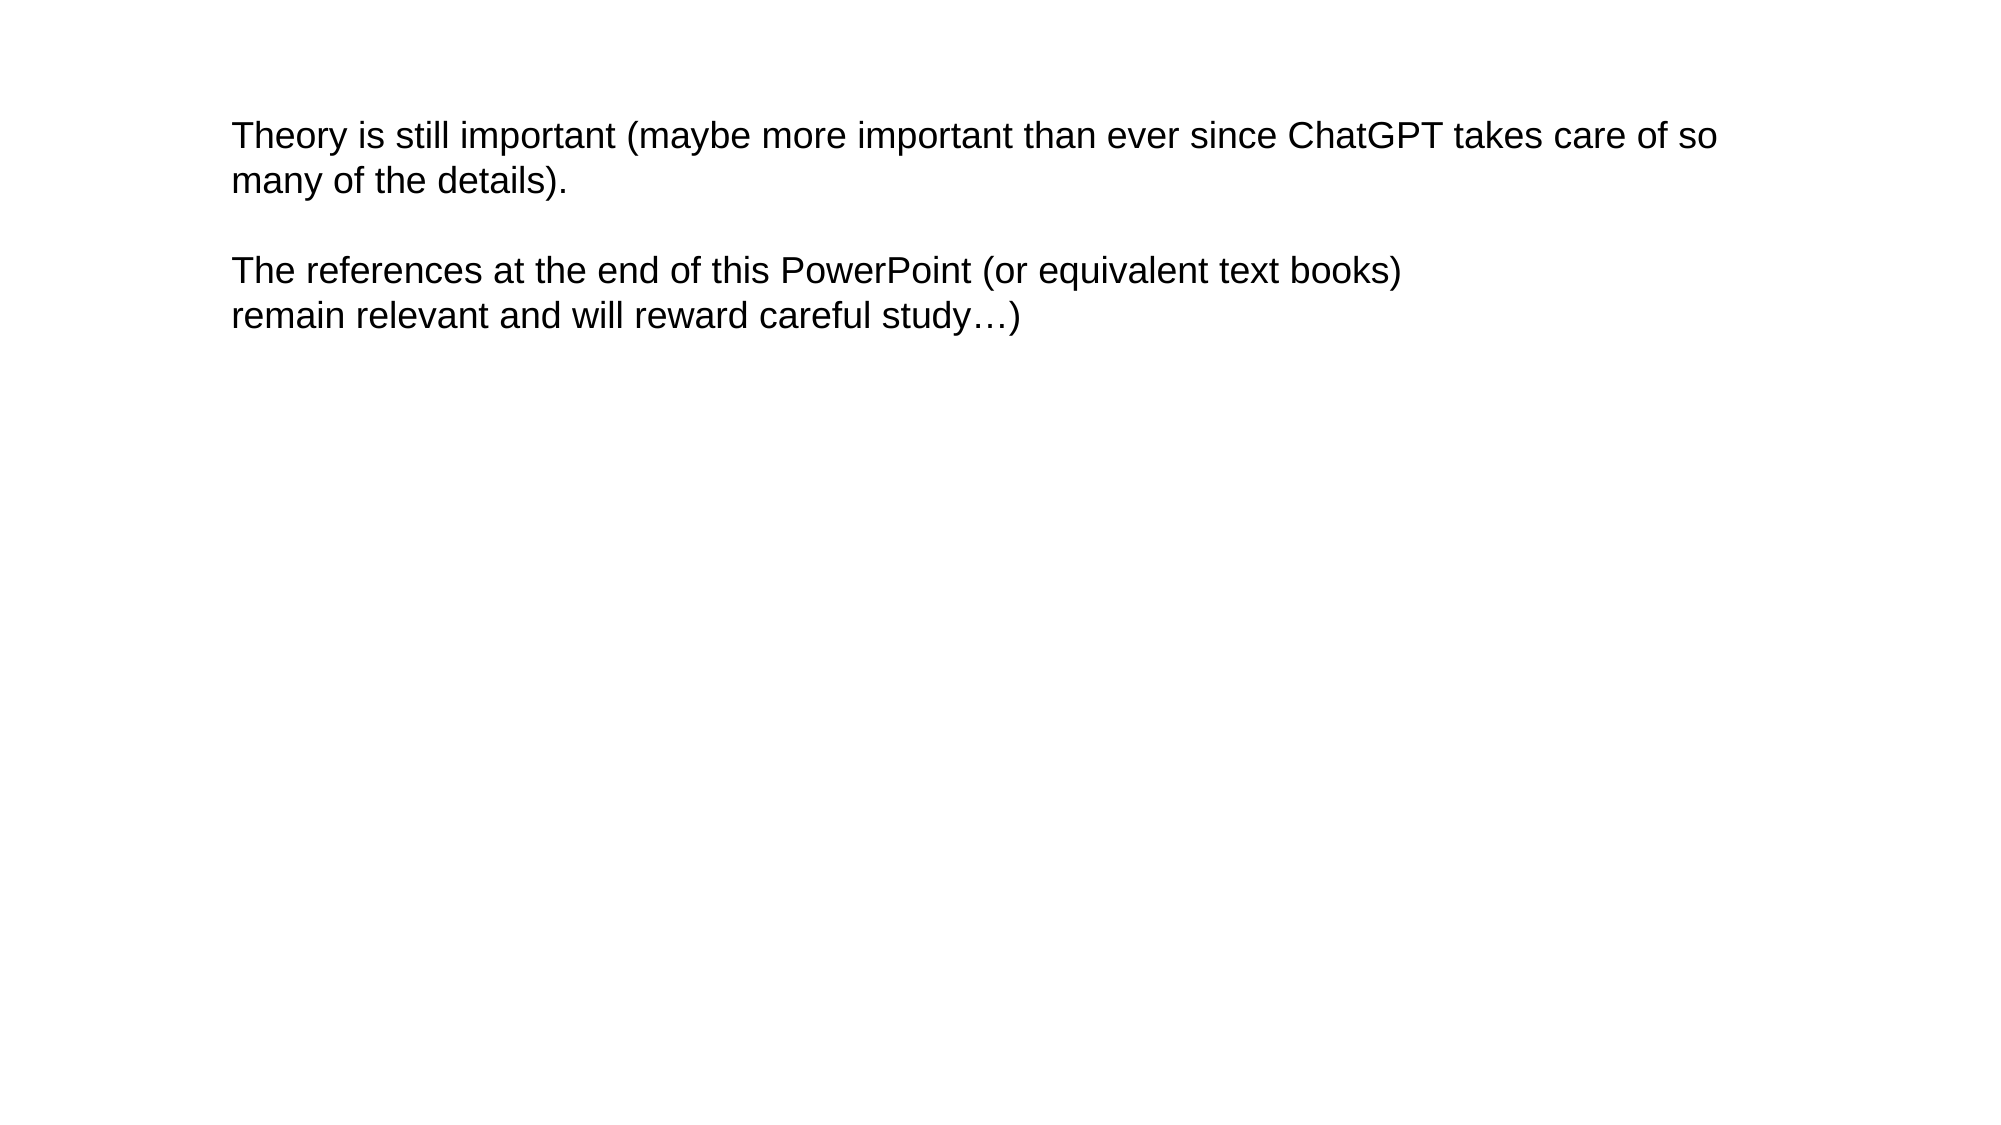

Theory is still important (maybe more important than ever since ChatGPT takes care of so
many of the details).

The references at the end of this PowerPoint (or equivalent text books)
remain relevant and will reward careful study…)